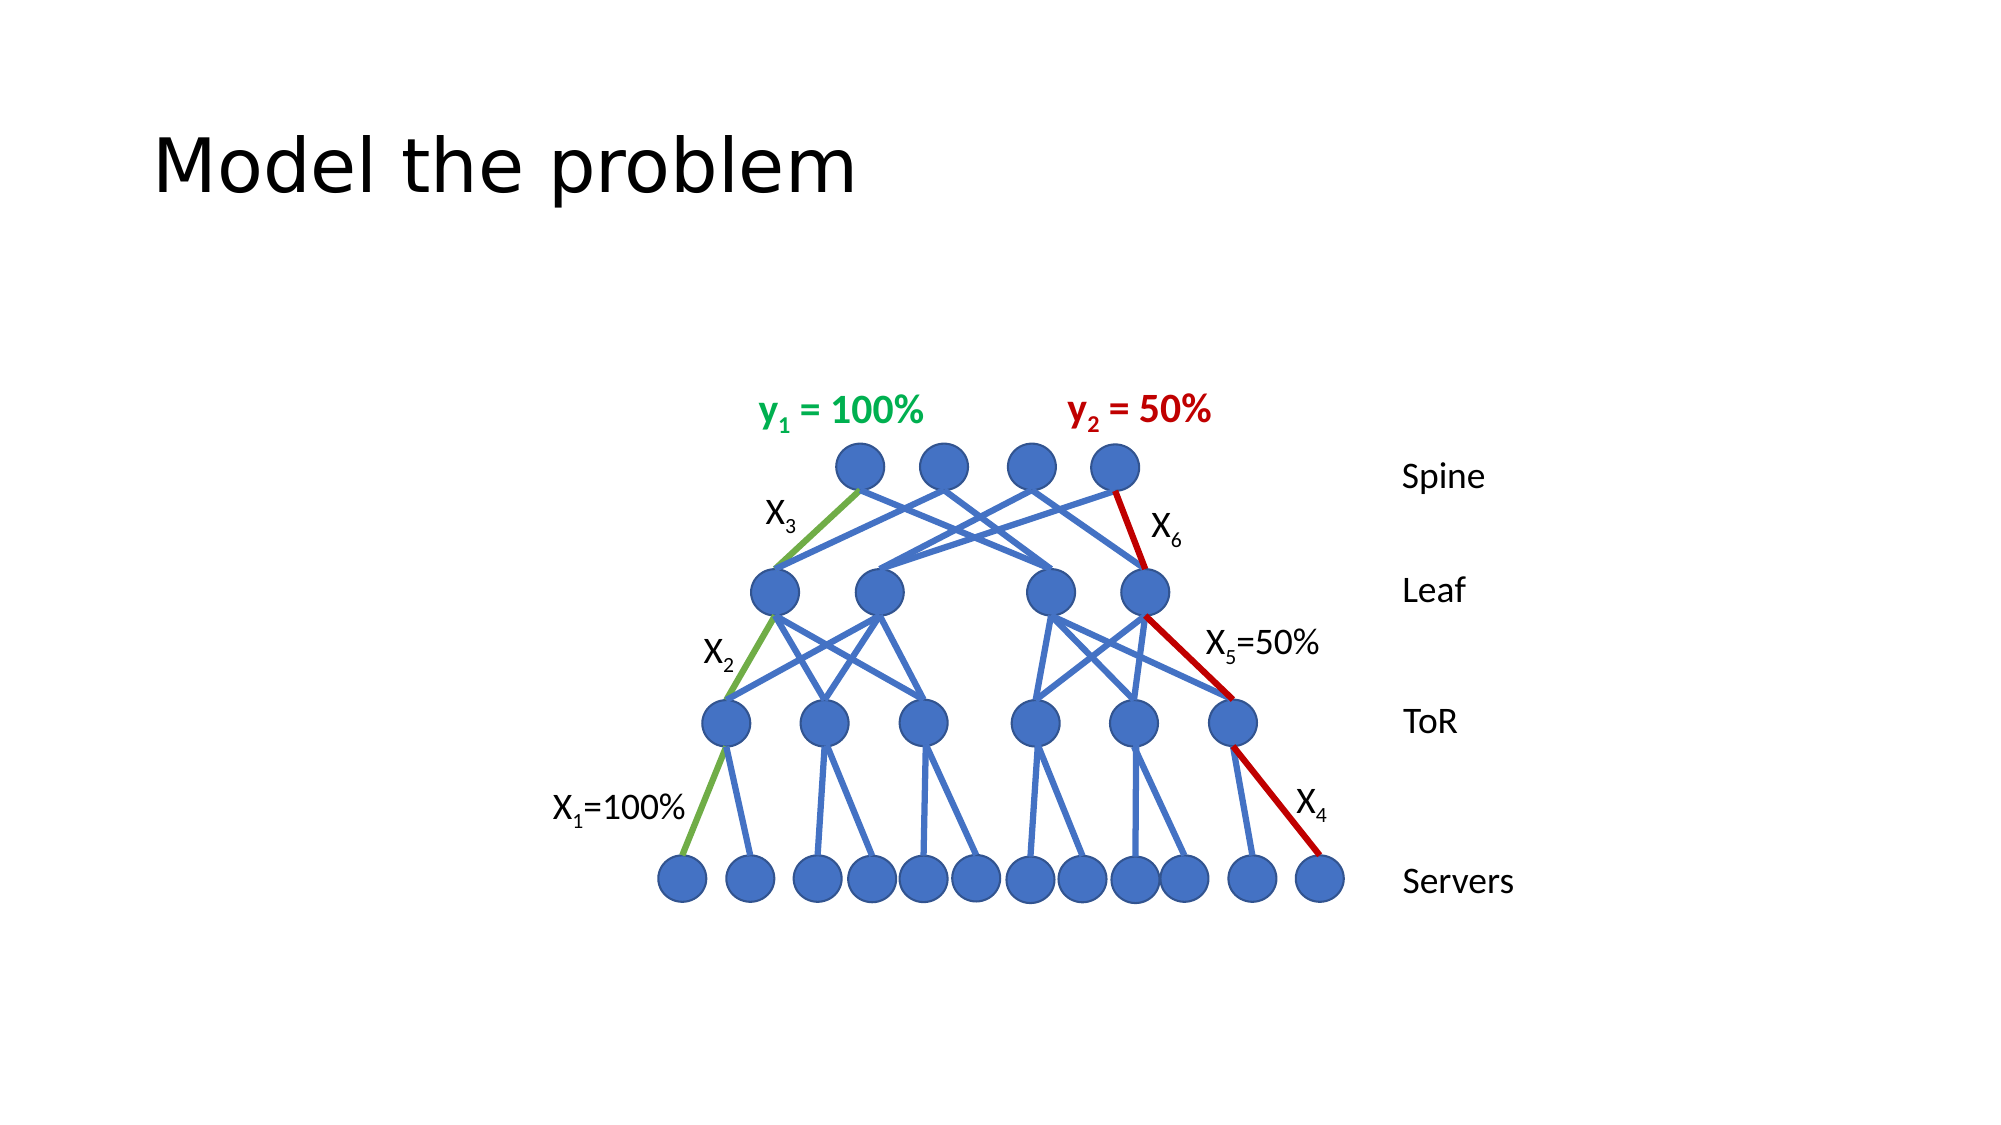

# Model the problem

y2 = 50%
y1 = 100%

Spine

X3
X6
Leaf

X5=50%
X2
ToR

X4
X1=100%
Servers

Spine

Leaf

ToR

Servers